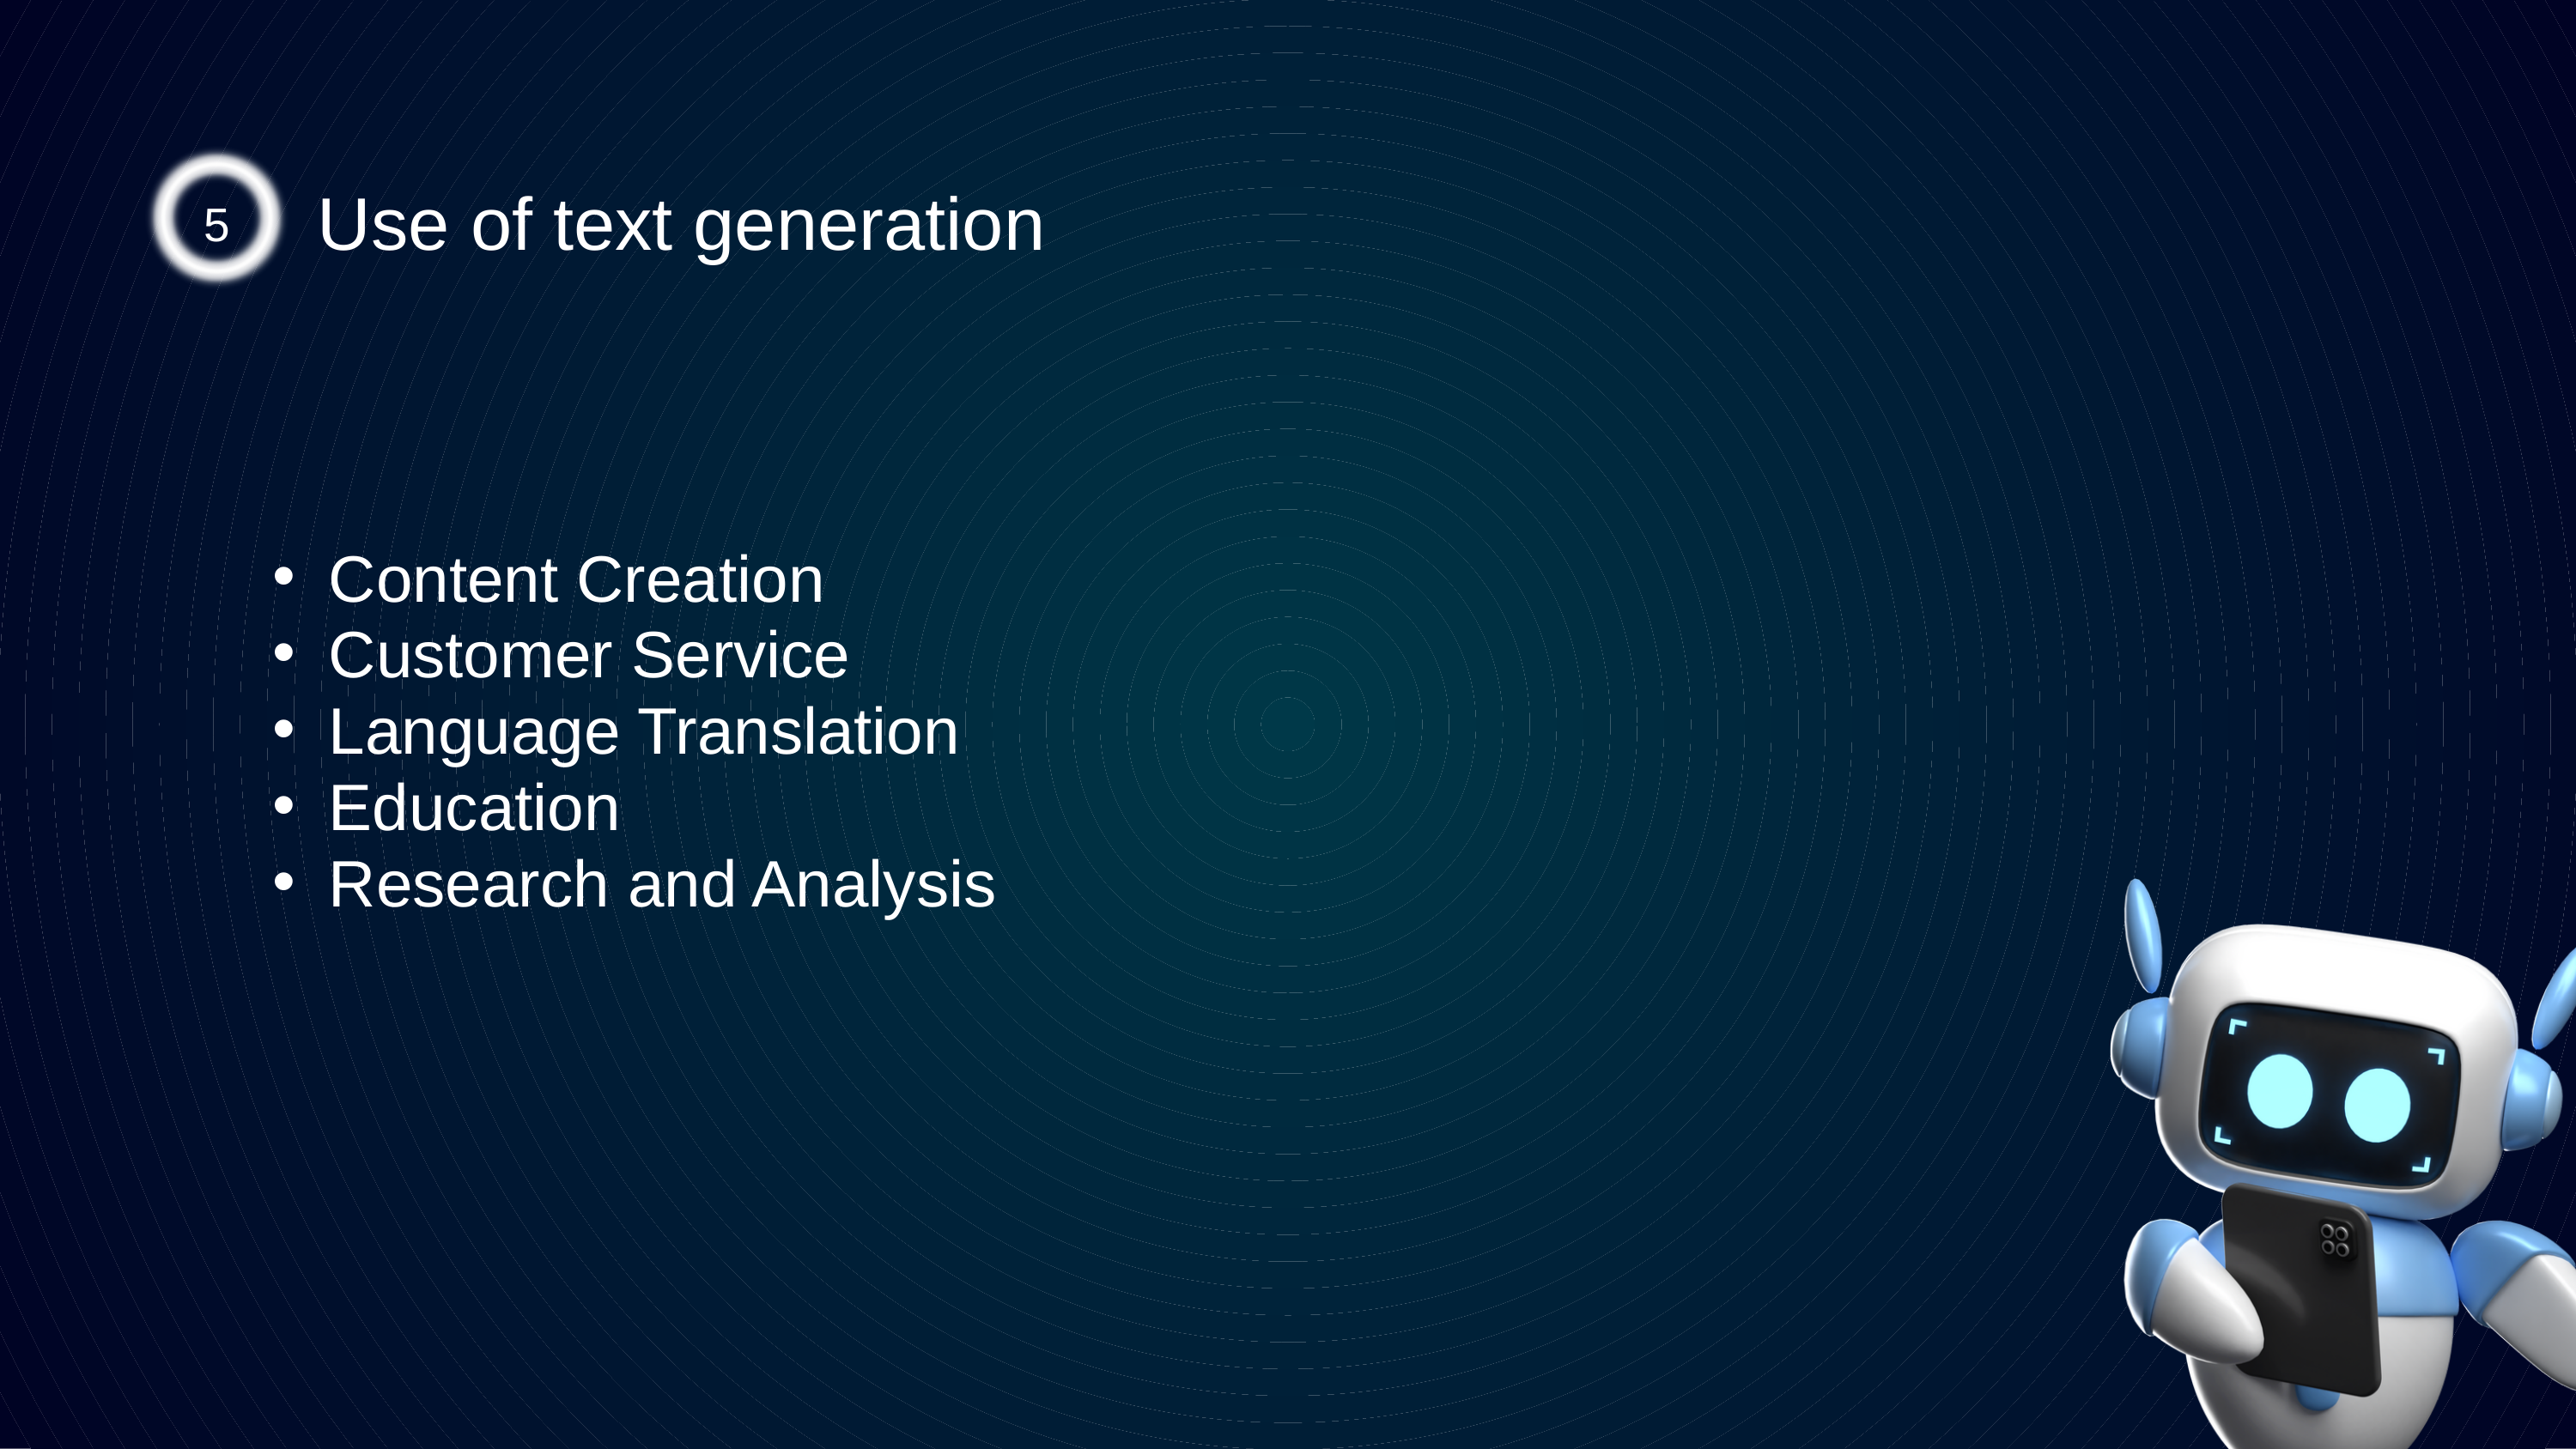

5
Use of text generation
Content Creation
Customer Service
Language Translation
Education
Research and Analysis